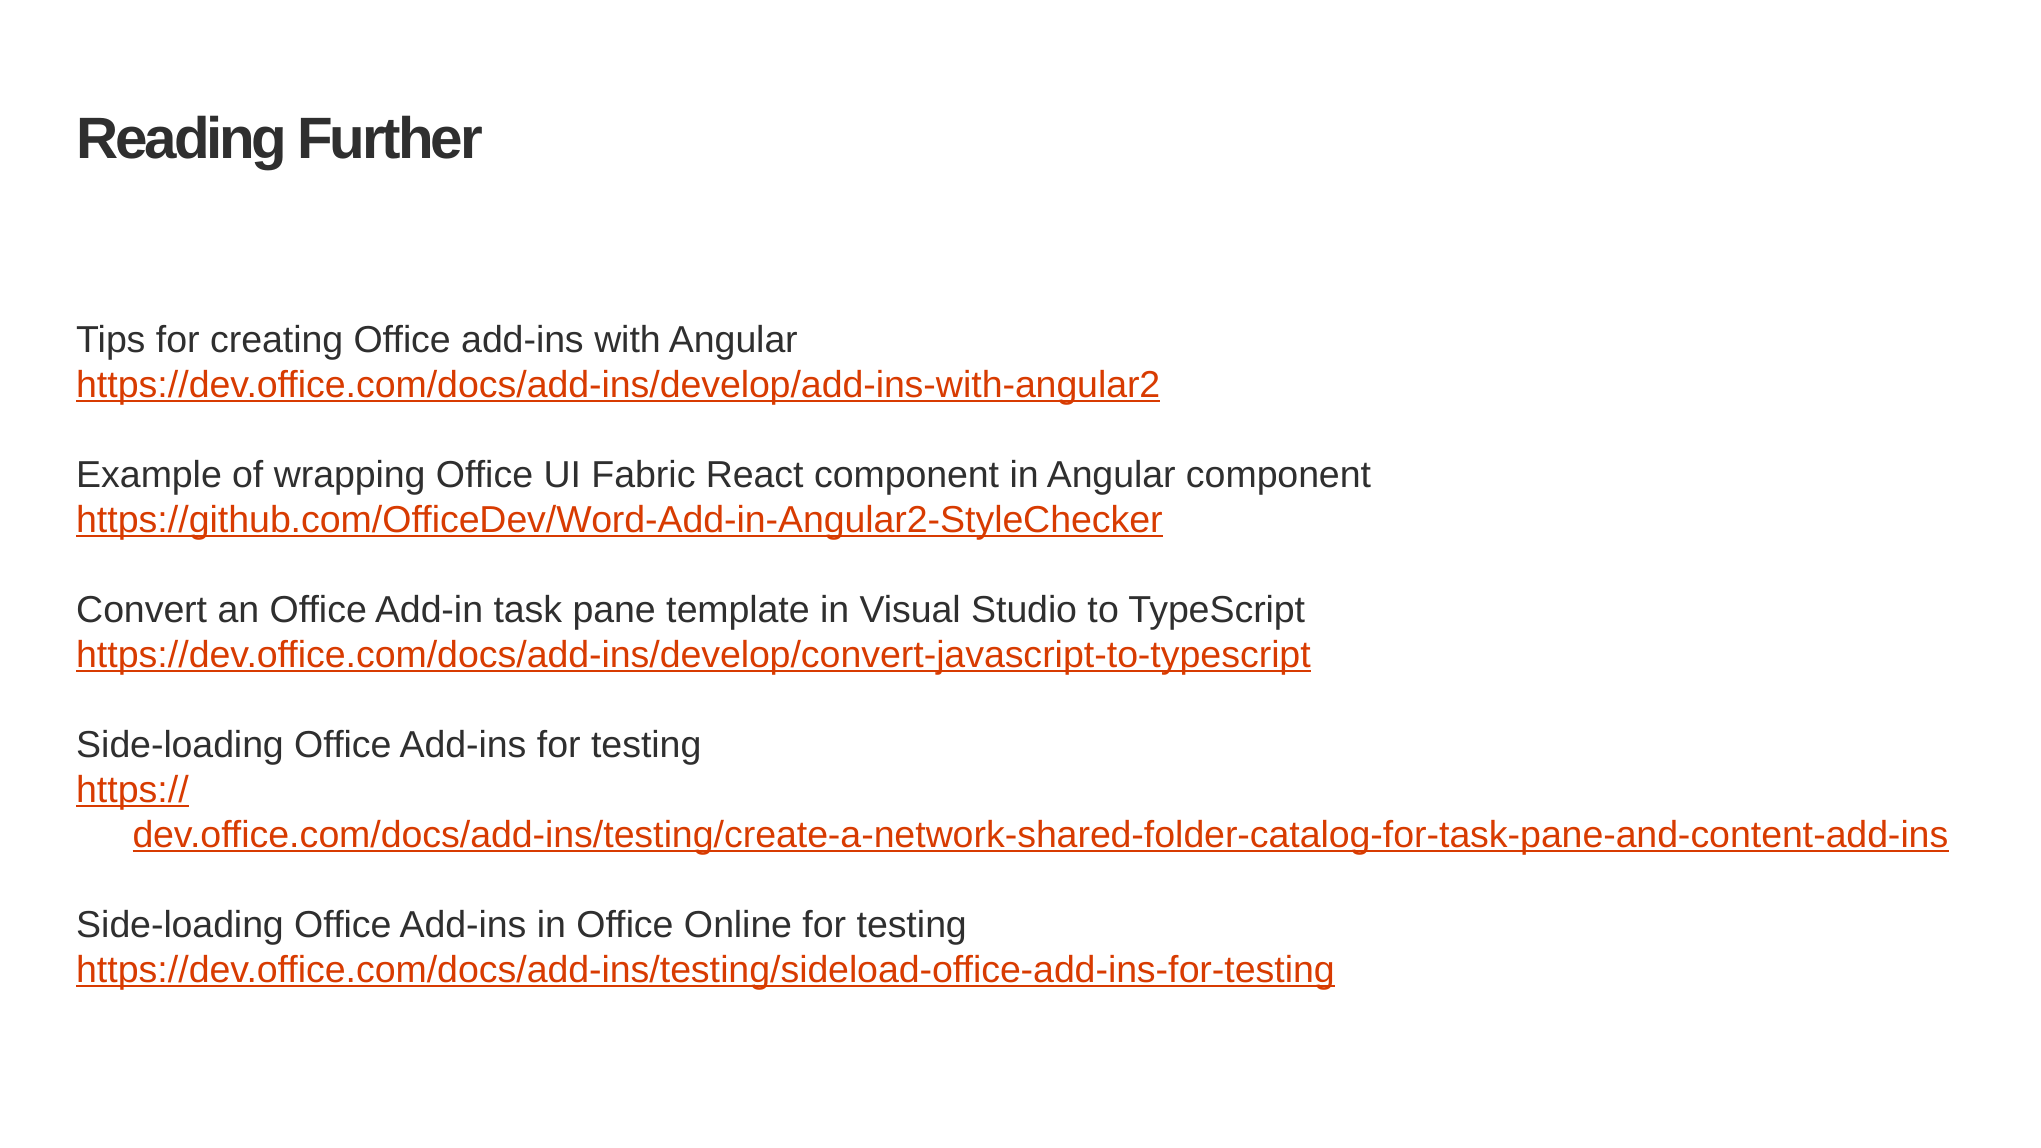

# Reading Further
Tips for creating Office add-ins with Angular
https://dev.office.com/docs/add-ins/develop/add-ins-with-angular2

Example of wrapping Office UI Fabric React component in Angular component
https://github.com/OfficeDev/Word-Add-in-Angular2-StyleChecker

Convert an Office Add-in task pane template in Visual Studio to TypeScript
https://dev.office.com/docs/add-ins/develop/convert-javascript-to-typescript

Side-loading Office Add-ins for testing
https://dev.office.com/docs/add-ins/testing/create-a-network-shared-folder-catalog-for-task-pane-and-content-add-ins

Side-loading Office Add-ins in Office Online for testing
https://dev.office.com/docs/add-ins/testing/sideload-office-add-ins-for-testing